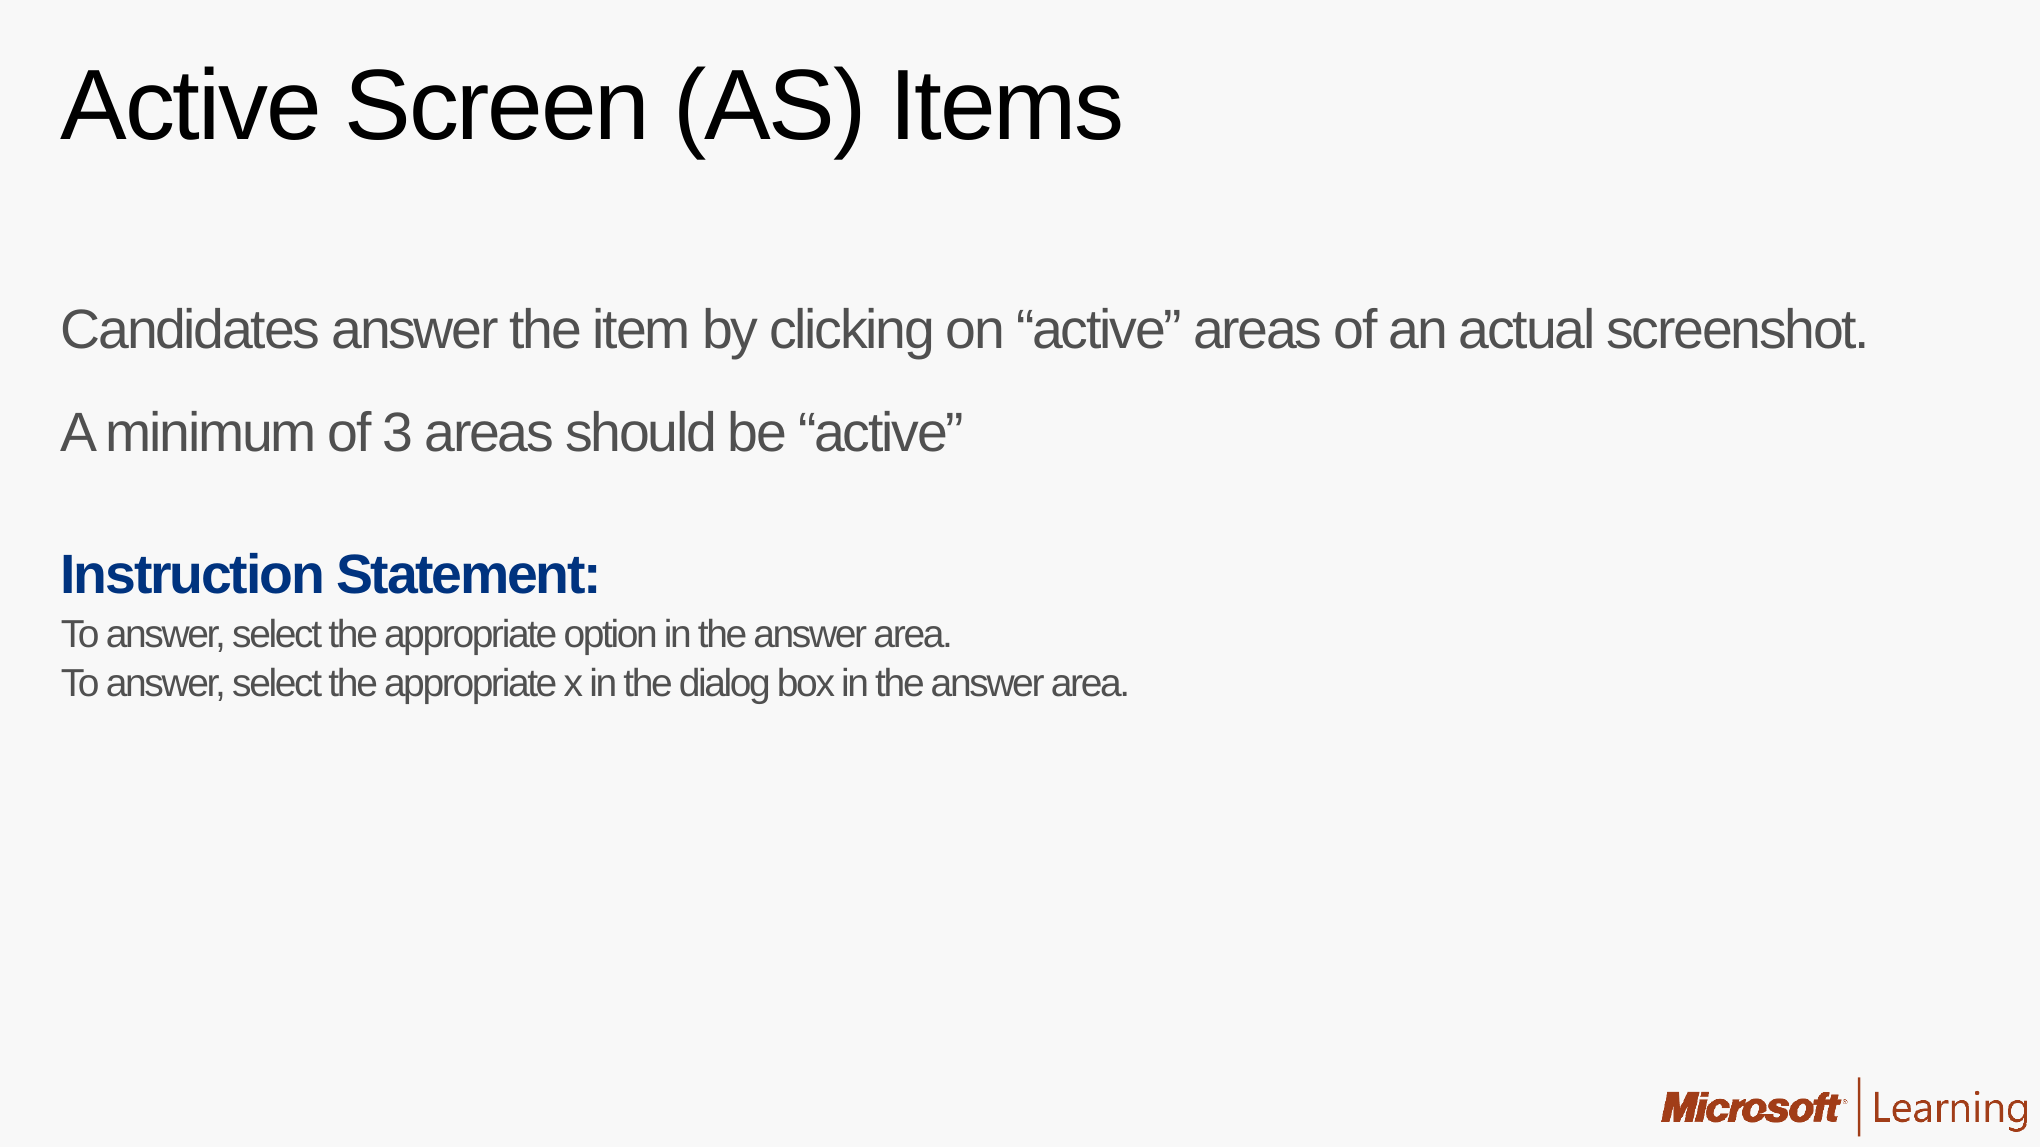

# Active Screen (AS) Items

Candidates answer the item by clicking on “active” areas of an actual screenshot.

A minimum of 3 areas should be “active”

Instruction Statement:
To answer, select the appropriate option in the answer area.
To answer, select the appropriate x in the dialog box in the answer area.